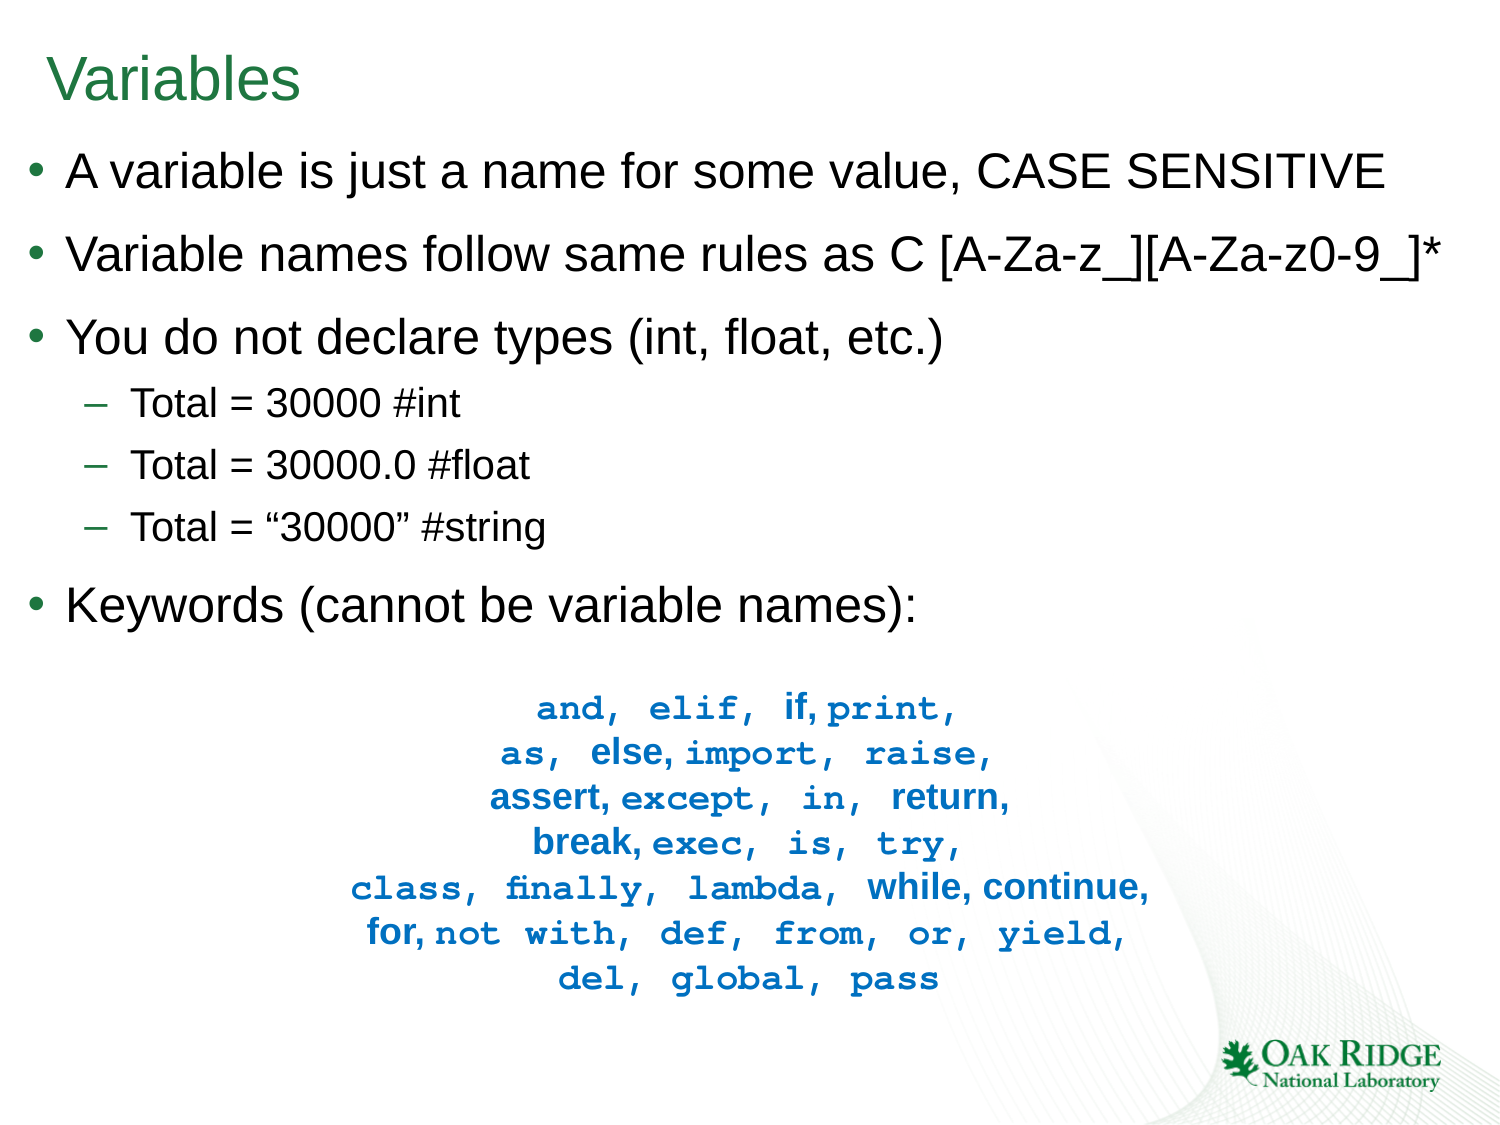

# Variables
A variable is just a name for some value, CASE SENSITIVE
Variable names follow same rules as C [A-Za-z_][A-Za-z0-9_]*
You do not declare types (int, float, etc.)
Total = 30000 #int
Total = 30000.0 #float
Total = “30000” #string
Keywords (cannot be variable names):
and, elif, if, print,
as, else, import, raise,
assert, except, in, return,
break, exec, is, try,
class, finally, lambda, while, continue, for, not with, def, from, or, yield,
del, global, pass